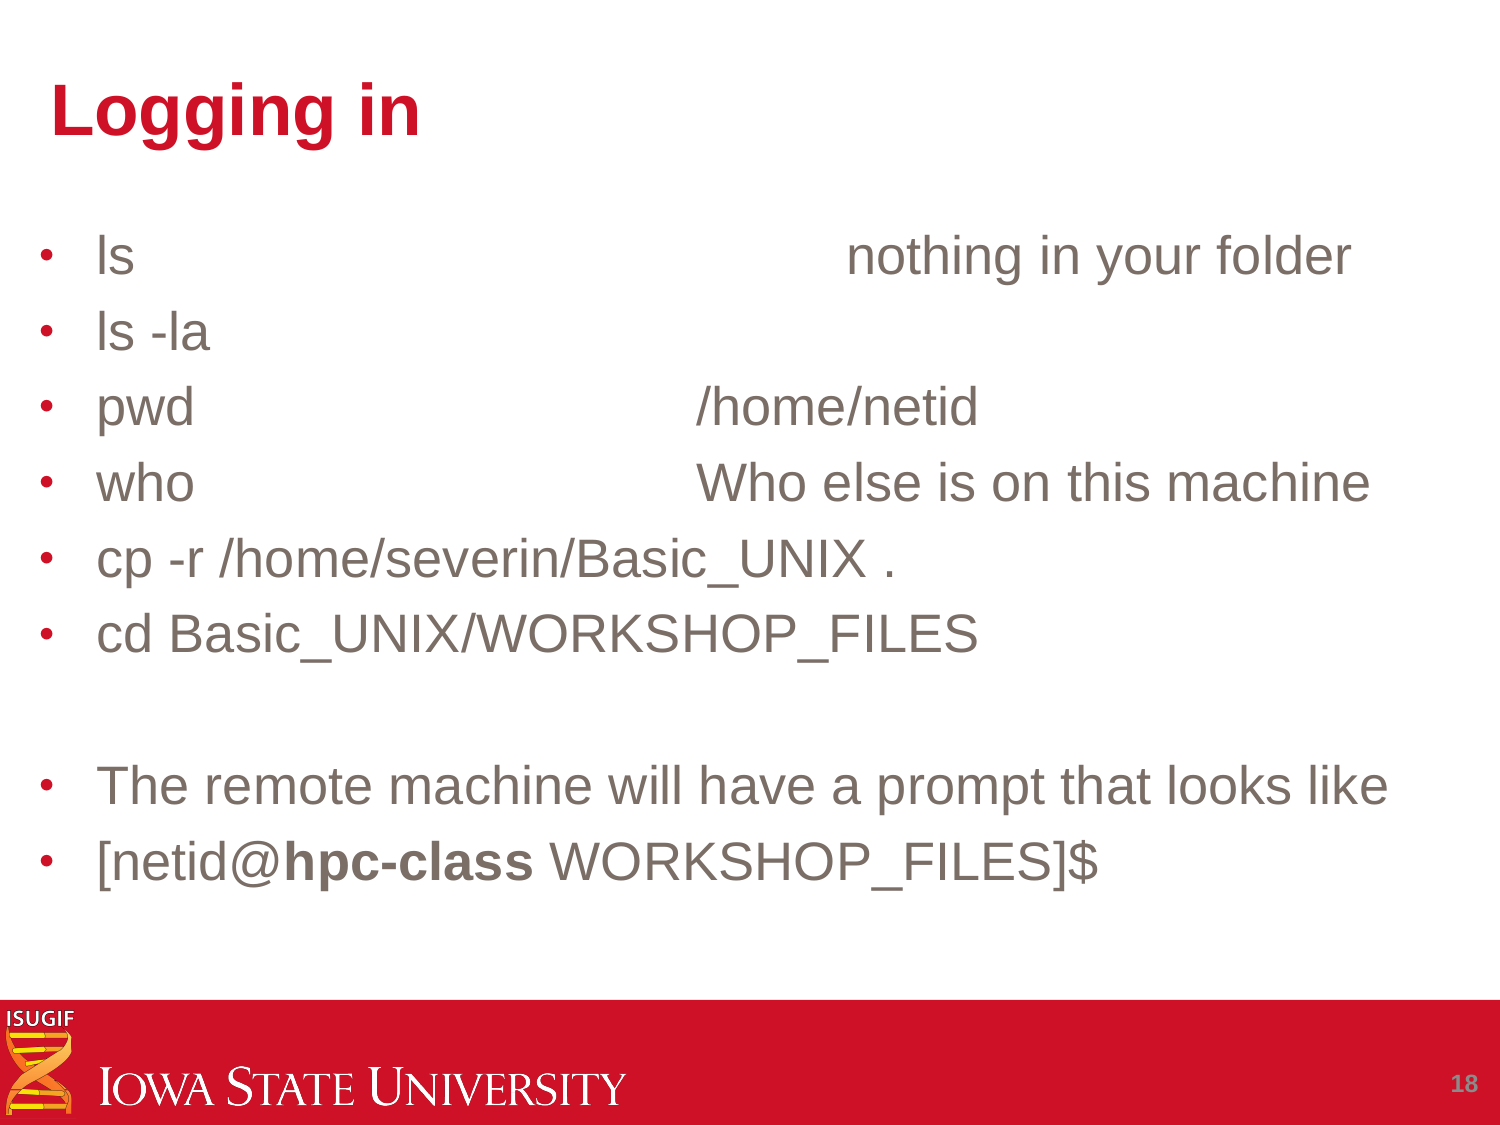

# Logging in
ls  					nothing in your folder
ls -la
pwd				/home/netid
who				Who else is on this machine
cp -r /home/severin/Basic_UNIX .
cd Basic_UNIX/WORKSHOP_FILES

The remote machine will have a prompt that looks like
[netid@hpc-class WORKSHOP_FILES]$